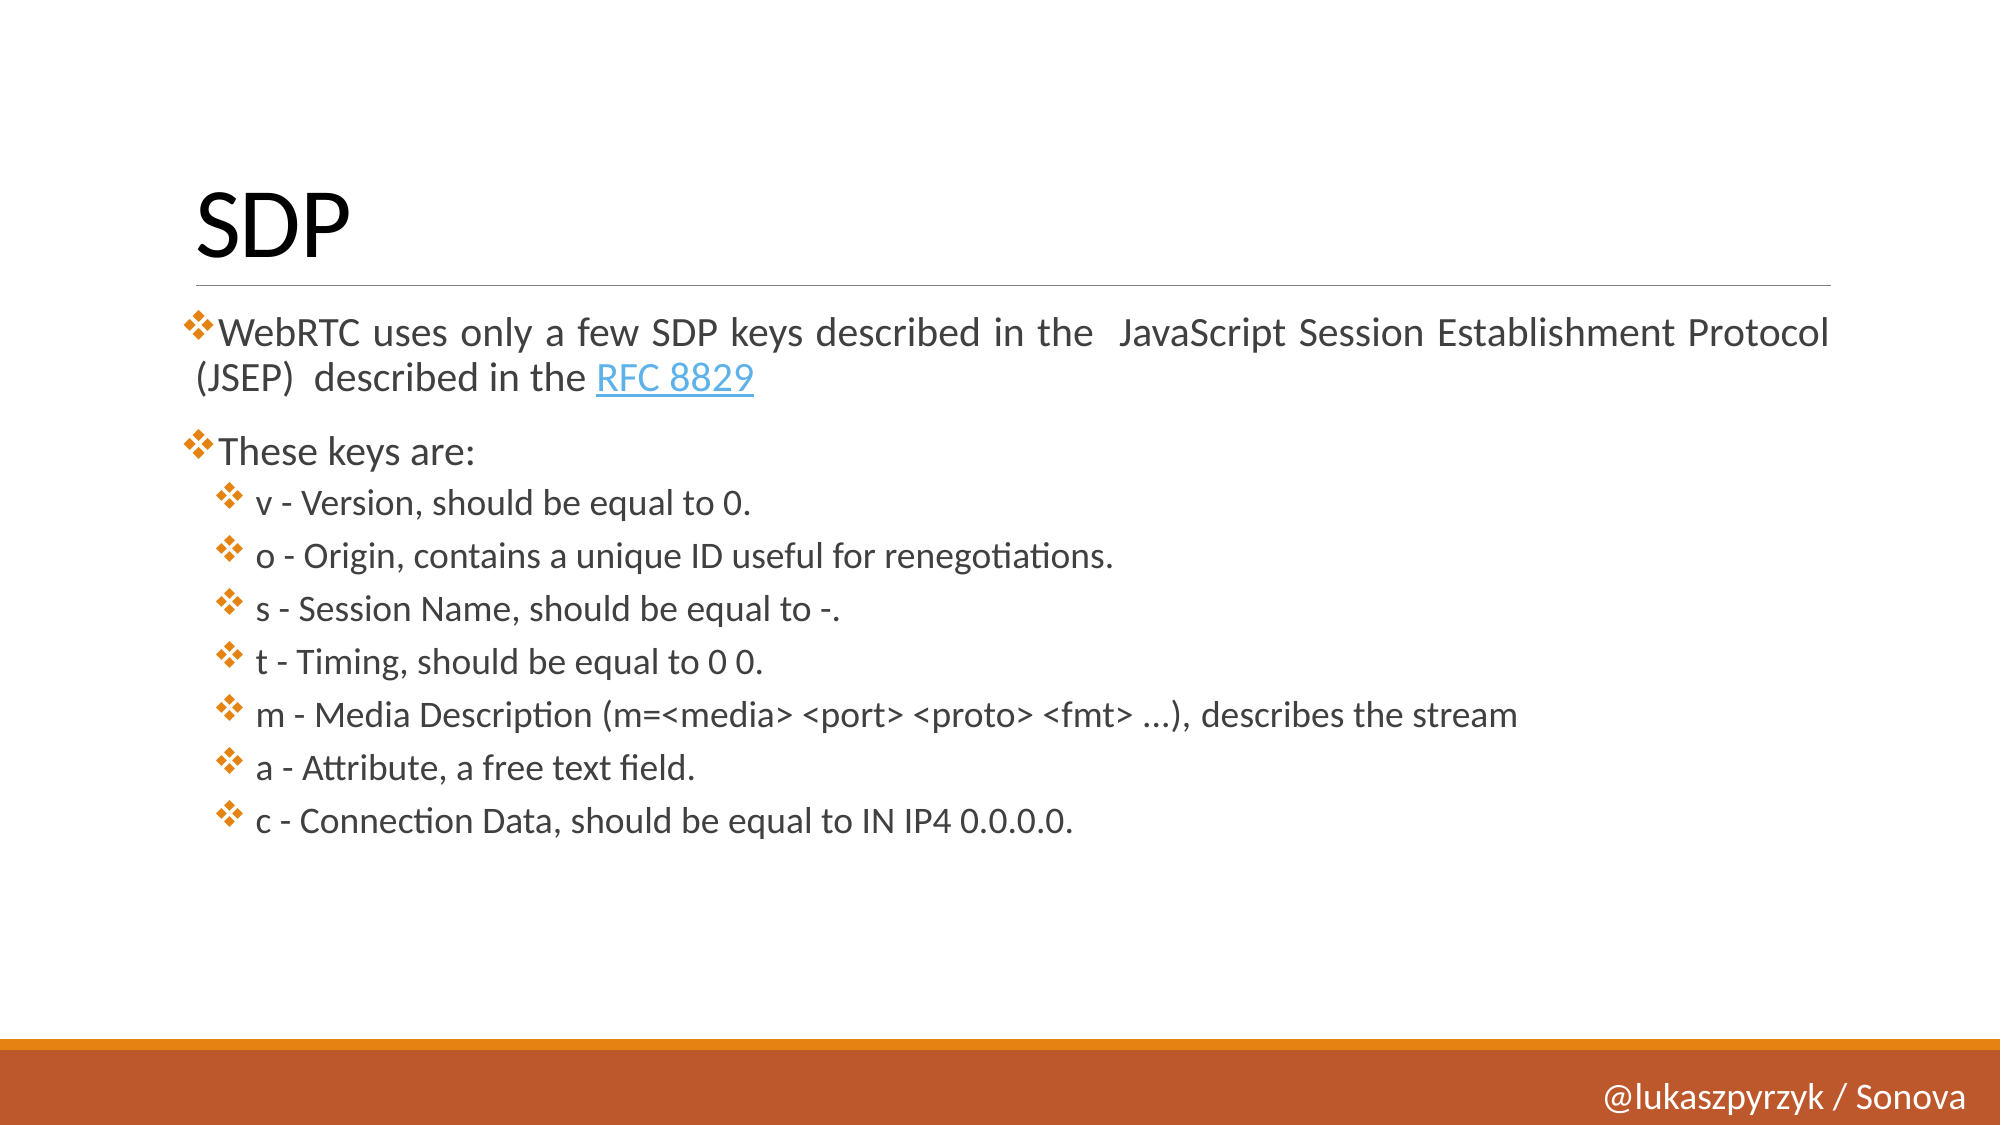

# SDP
WebRTC uses only a few SDP keys described in the  JavaScript Session Establishment Protocol (JSEP)  described in the RFC 8829
These keys are:
 v - Version, should be equal to 0.
 o - Origin, contains a unique ID useful for renegotiations.
 s - Session Name, should be equal to -.
 t - Timing, should be equal to 0 0.
 m - Media Description (m=<media> <port> <proto> <fmt> ...), describes the stream
 a - Attribute, a free text field.
 c - Connection Data, should be equal to IN IP4 0.0.0.0.
@lukaszpyrzyk / Sonova